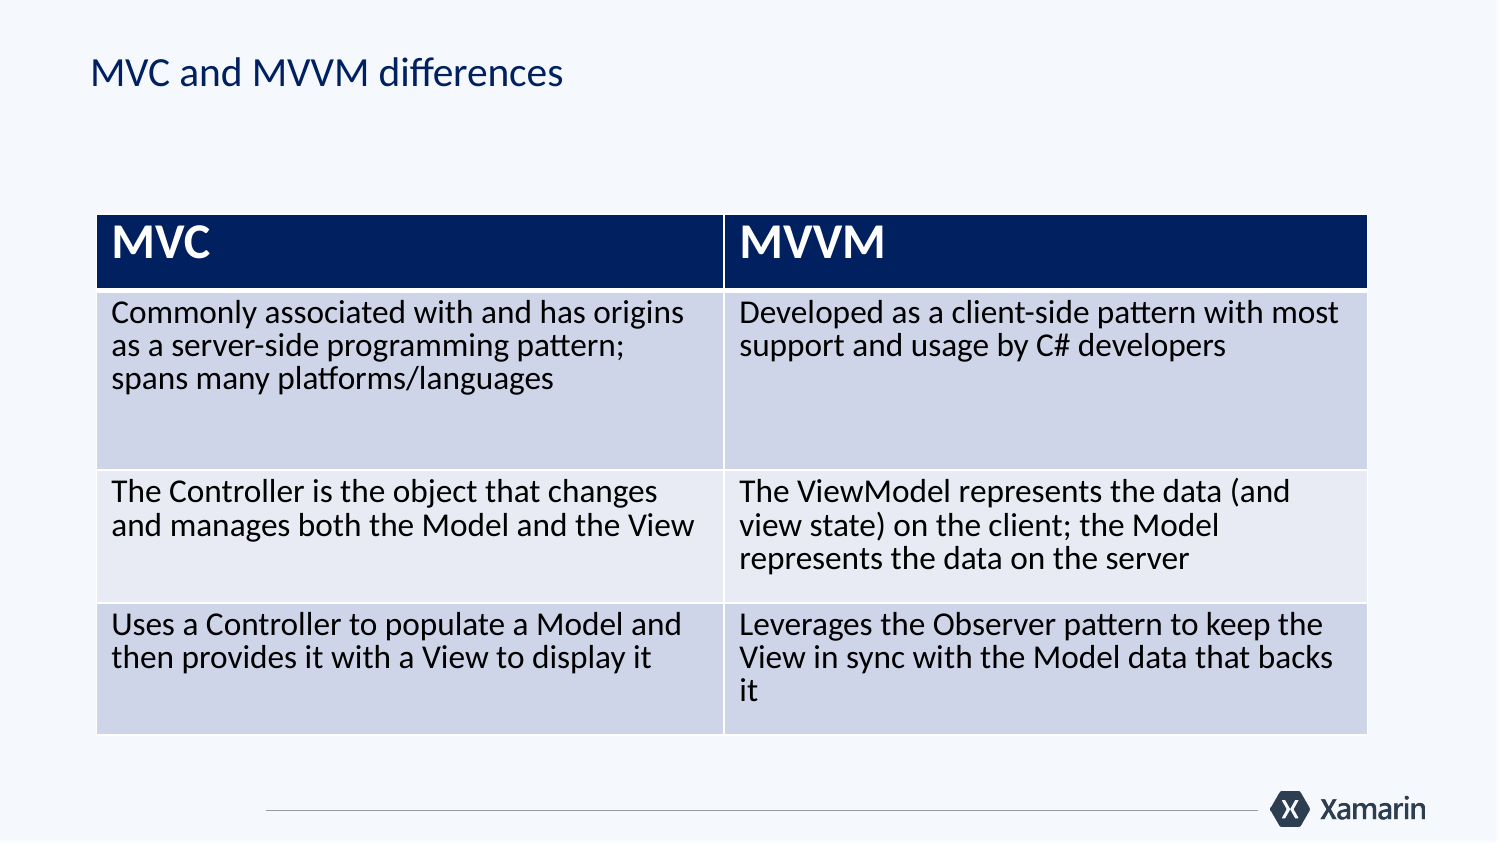

# MVC and MVVM differences
| MVC | MVVM |
| --- | --- |
| Commonly associated with and has origins as a server-side programming pattern; spans many platforms/languages | Developed as a client-side pattern with most support and usage by C# developers |
| The Controller is the object that changes and manages both the Model and the View | The ViewModel represents the data (and view state) on the client; the Model represents the data on the server |
| Uses a Controller to populate a Model and then provides it with a View to display it | Leverages the Observer pattern to keep the View in sync with the Model data that backs it |